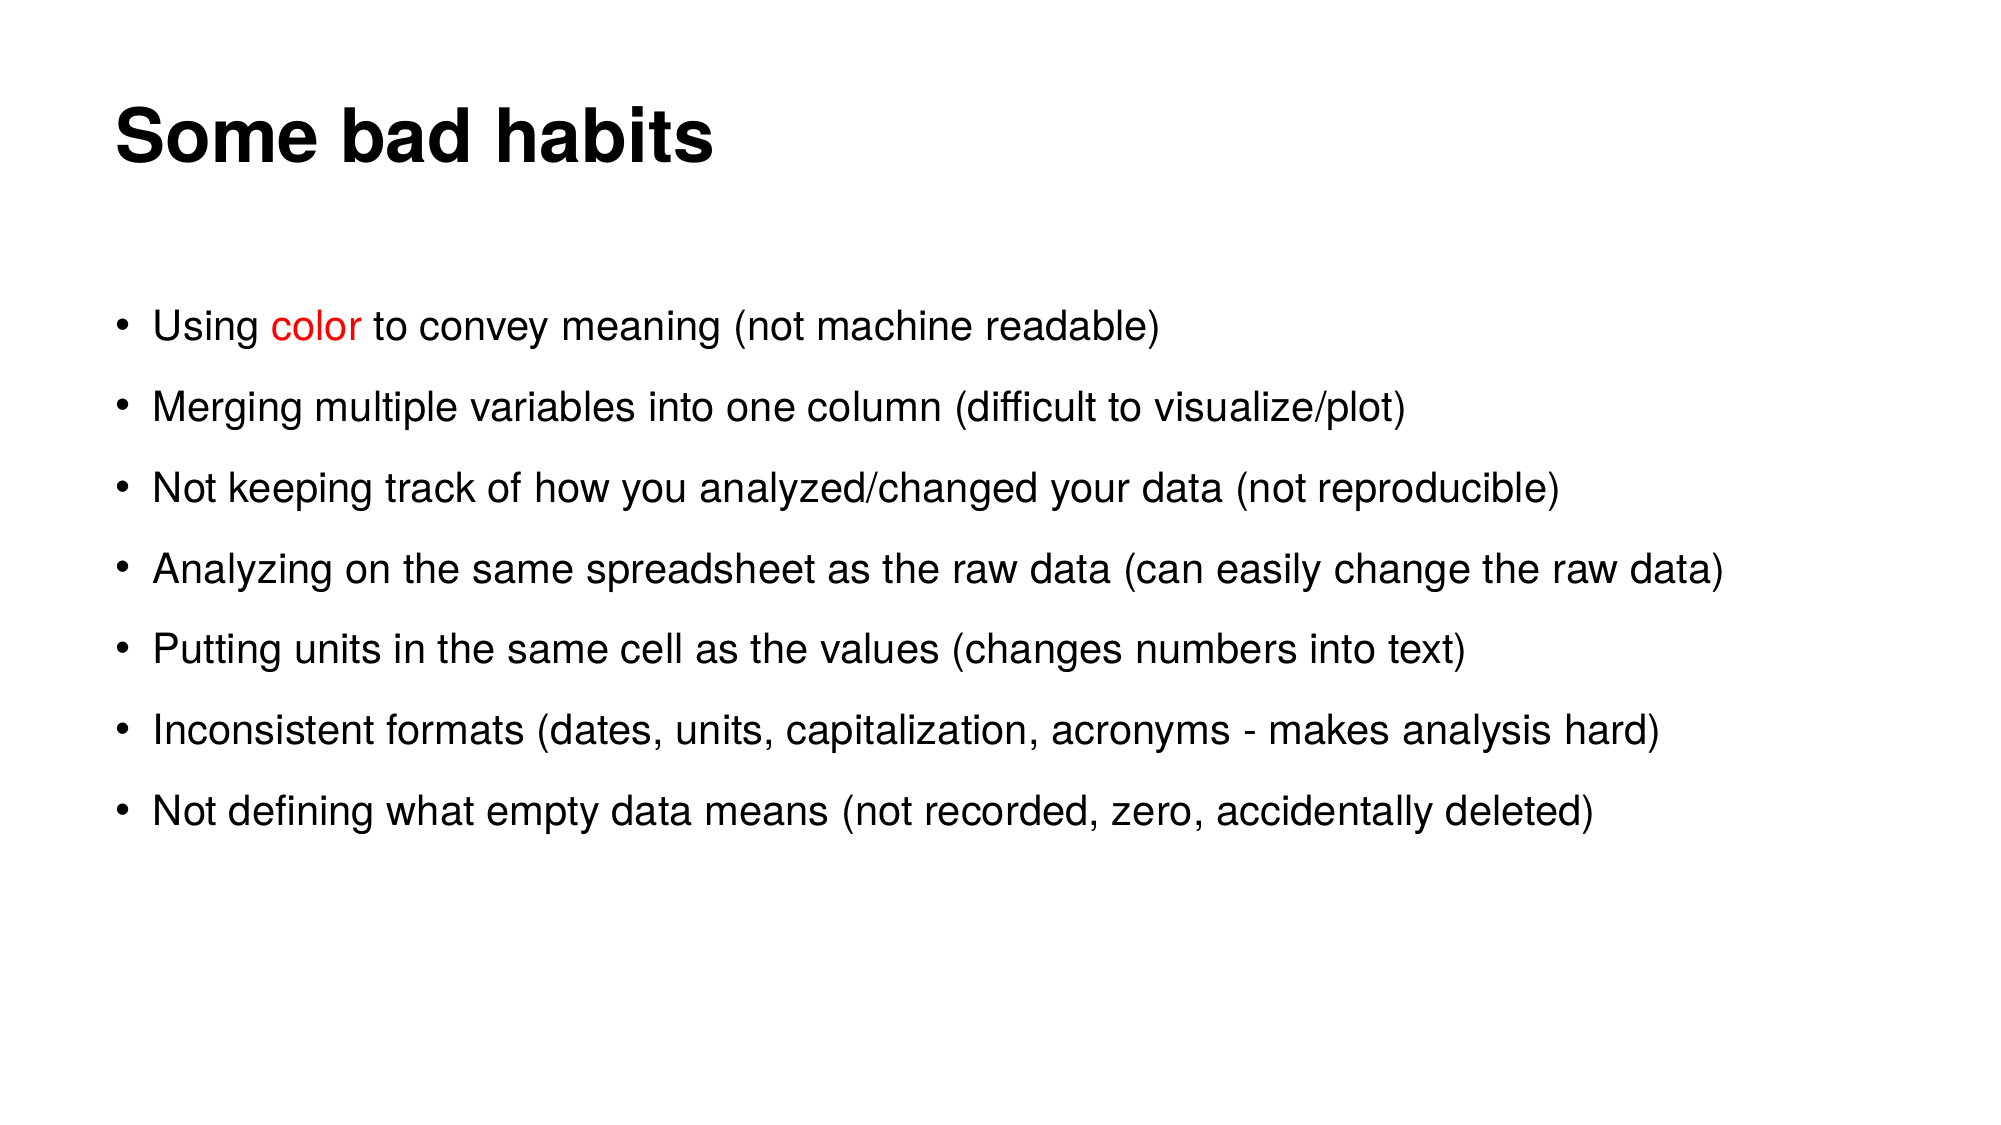

# Some bad habits
Using color to convey meaning (not machine readable)
Merging multiple variables into one column (difficult to visualize/plot)
Not keeping track of how you analyzed/changed your data (not reproducible)
Analyzing on the same spreadsheet as the raw data (can easily change the raw data)
Putting units in the same cell as the values (changes numbers into text)
Inconsistent formats (dates, units, capitalization, acronyms - makes analysis hard)
Not defining what empty data means (not recorded, zero, accidentally deleted)